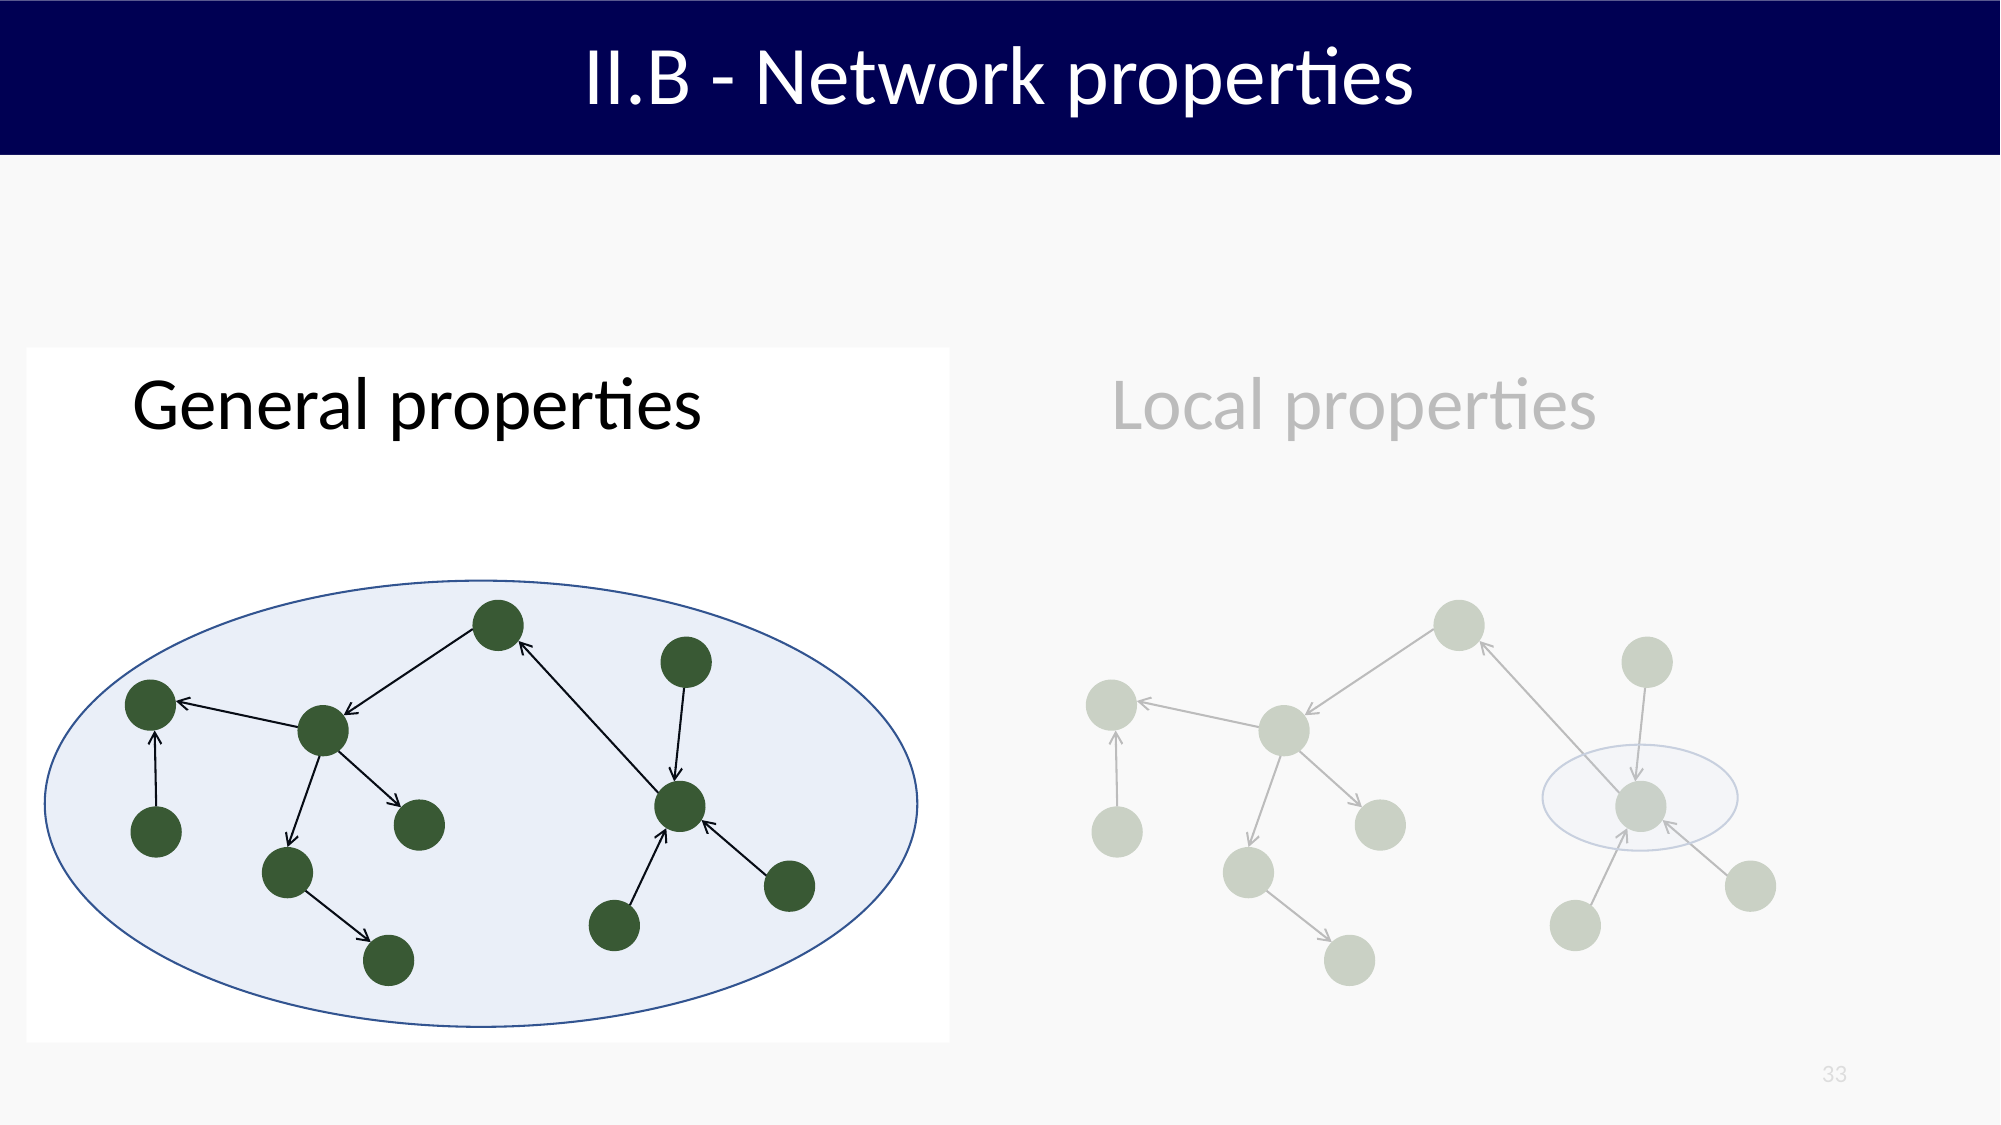

II.B - Network properties

Local properties
General properties

33